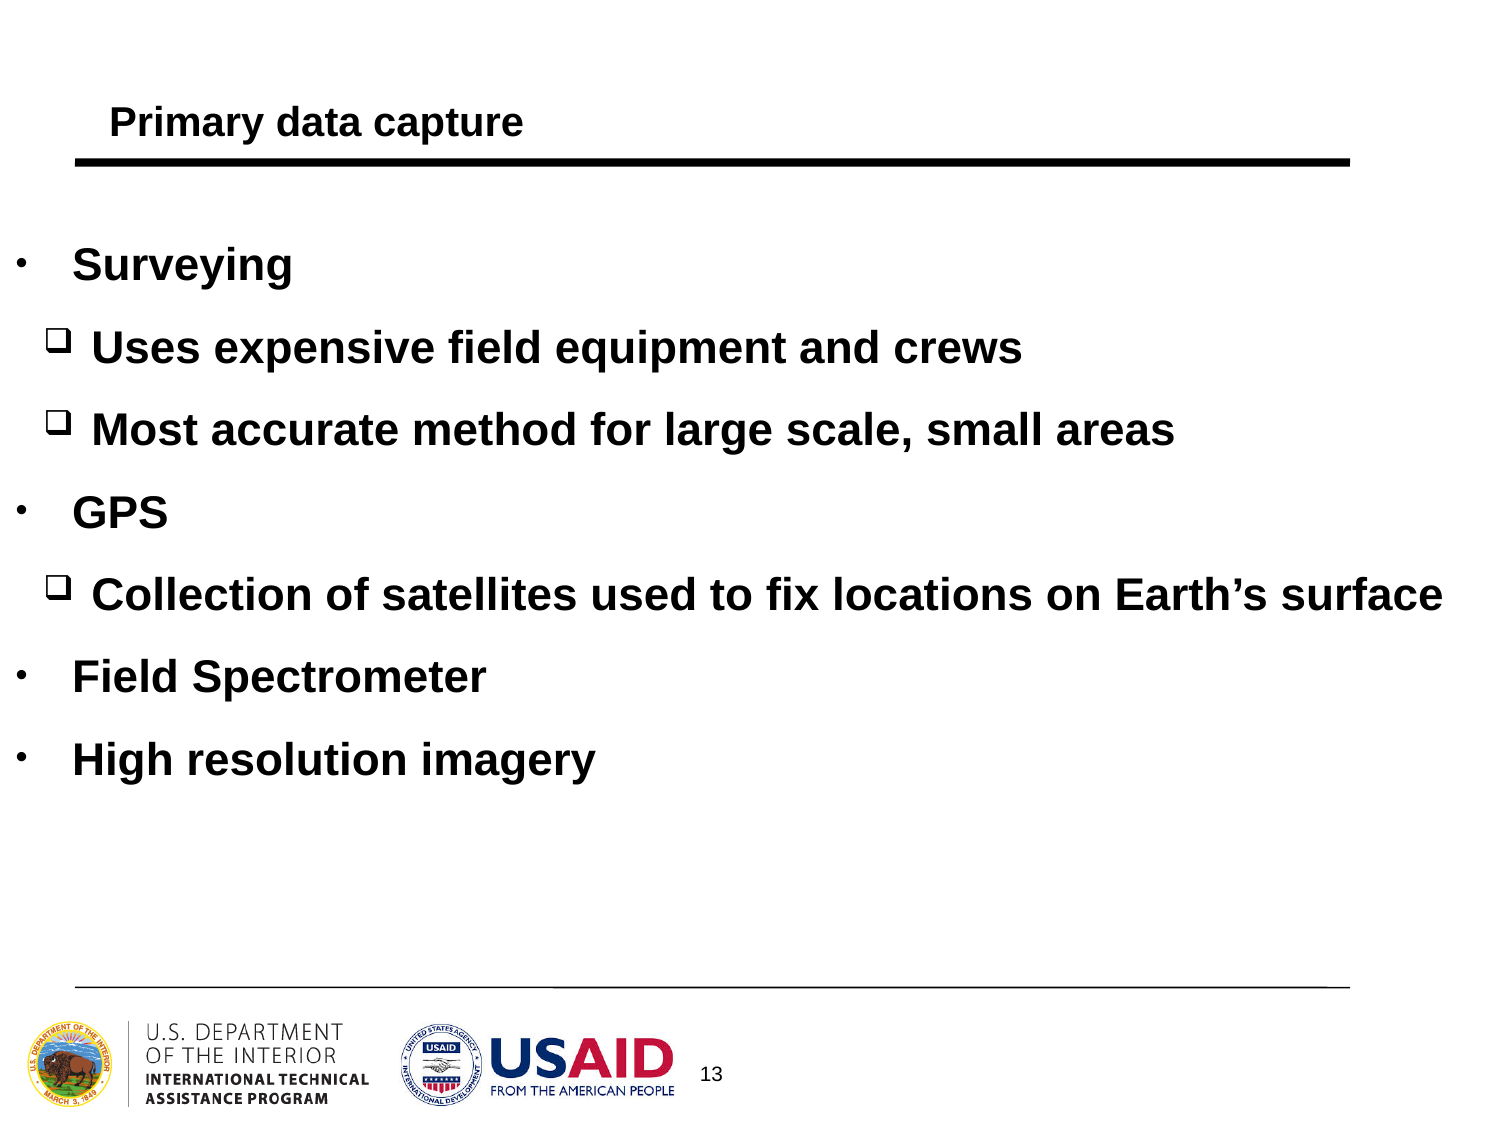

Primary data capture
Surveying
Uses expensive field equipment and crews
Most accurate method for large scale, small areas
GPS
Collection of satellites used to fix locations on Earth’s surface
Field Spectrometer
High resolution imagery